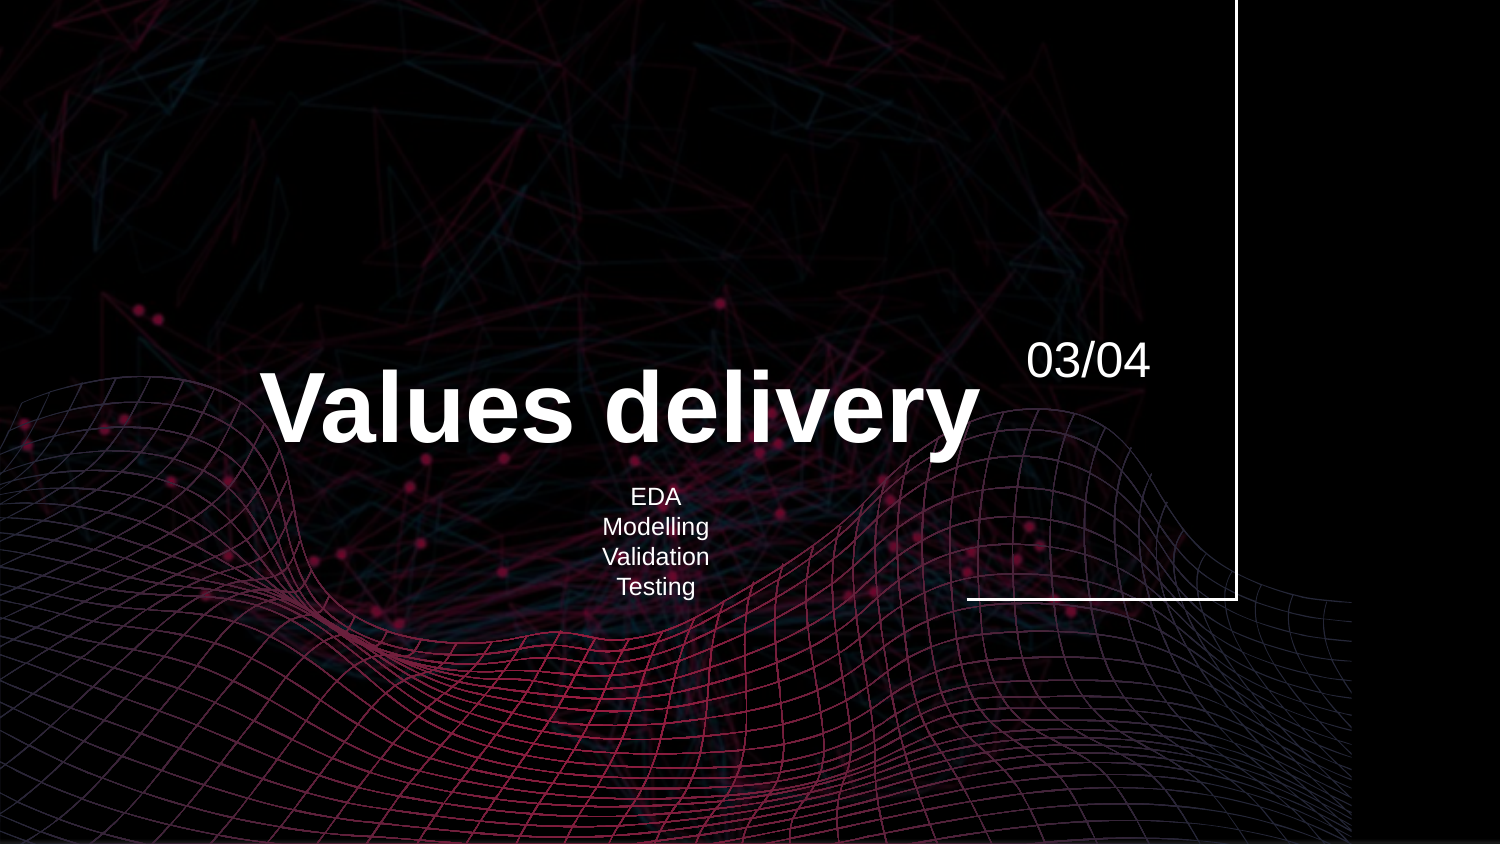

03/04
# Values delivery
EDA
Modelling
Validation
Testing